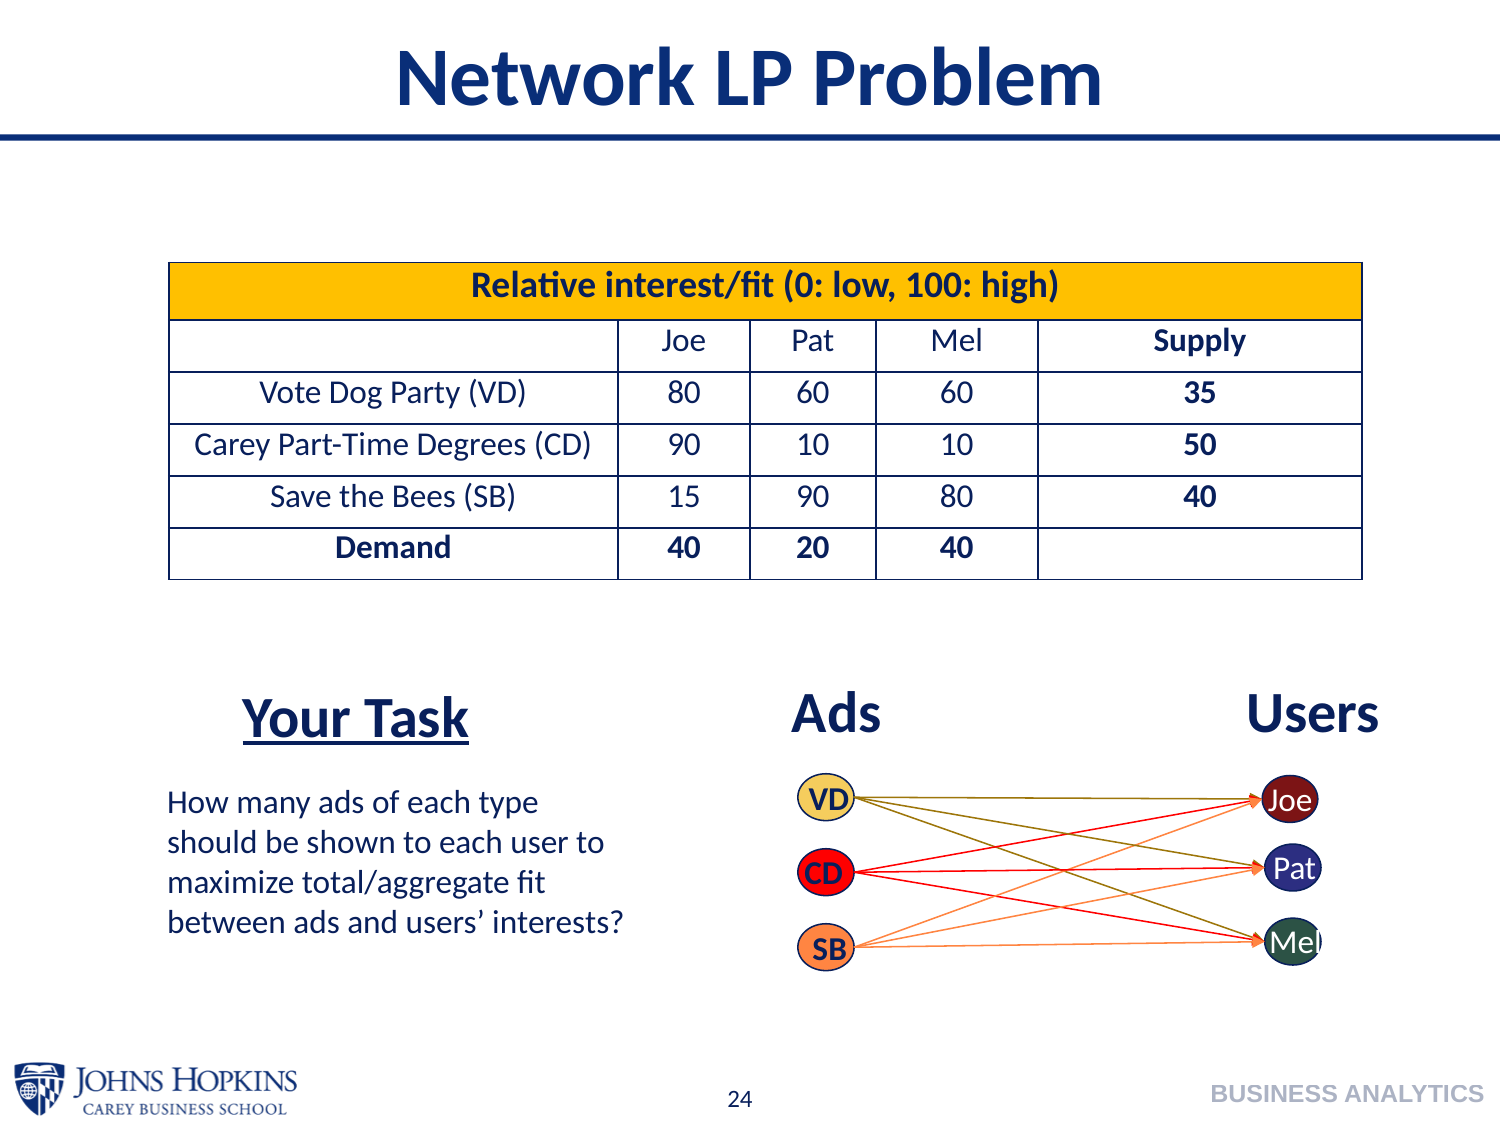

# Network LP Problem
| Relative interest/fit (0: low, 100: high) |  |  |  |  |
| --- | --- | --- | --- | --- |
|  | Joe | Pat | Mel | Supply |
| Vote Dog Party (VD) | 80 | 60 | 60 | 35 |
| Carey Part-Time Degrees (CD) | 90 | 10 | 10 | 50 |
| Save the Bees (SB) | 15 | 90 | 80 | 40 |
| Demand | 40 | 20 | 40 |  |
Ads
Users
Your Task
VD
Joe
How many ads of each type should be shown to each user to maximize total/aggregate fit between ads and users’ interests?

Pat
CD

Mel

SB

24